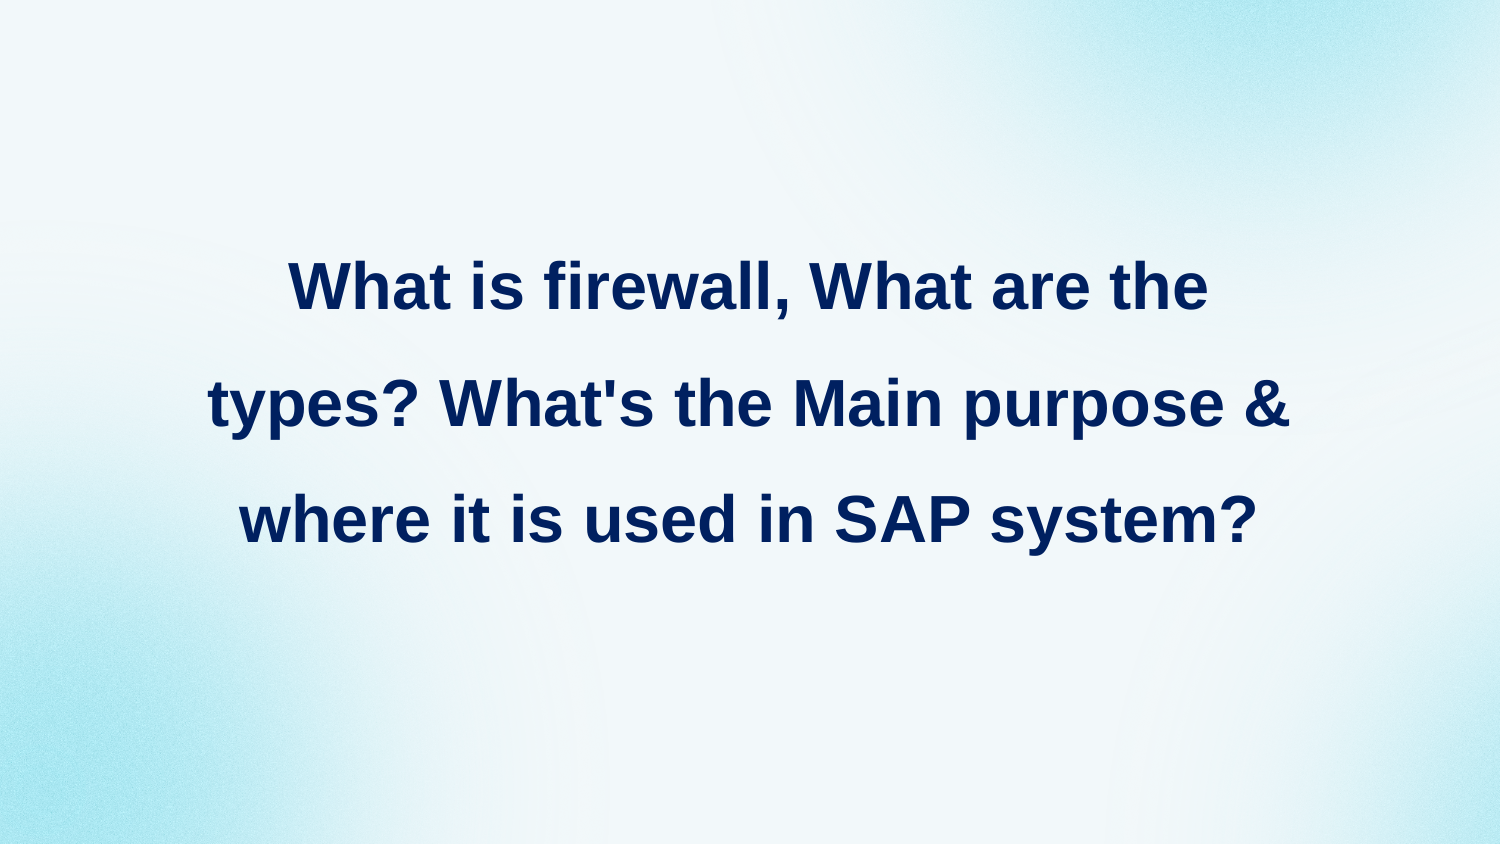

What is firewall, What are the types? What's the Main purpose & where it is used in SAP system?